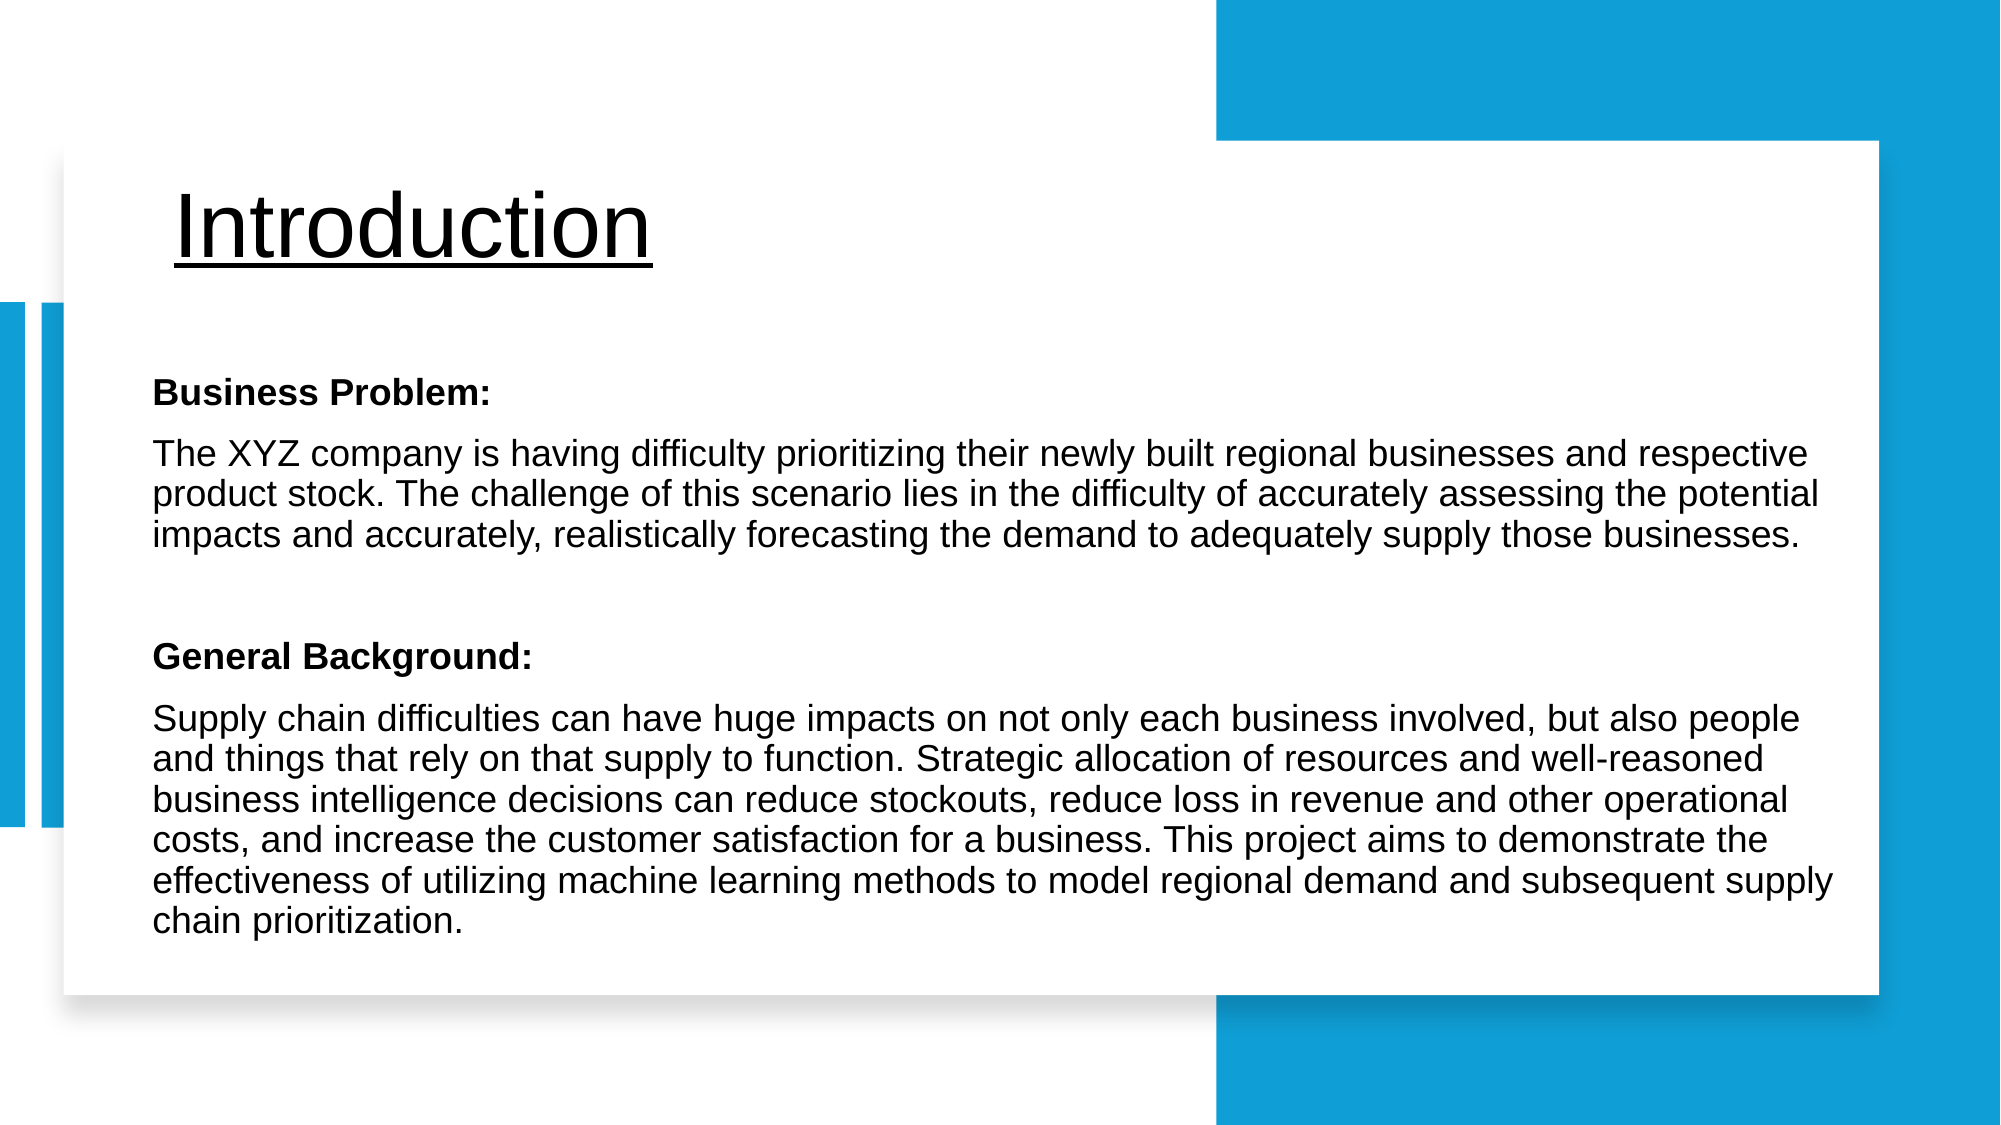

# Introduction

Business Problem:
The XYZ company is having difficulty prioritizing their newly built regional businesses and respective product stock. The challenge of this scenario lies in the difficulty of accurately assessing the potential impacts and accurately, realistically forecasting the demand to adequately supply those businesses.

General Background:
Supply chain difficulties can have huge impacts on not only each business involved, but also people and things that rely on that supply to function. Strategic allocation of resources and well-reasoned business intelligence decisions can reduce stockouts, reduce loss in revenue and other operational costs, and increase the customer satisfaction for a business. This project aims to demonstrate the effectiveness of utilizing machine learning methods to model regional demand and subsequent supply chain prioritization.